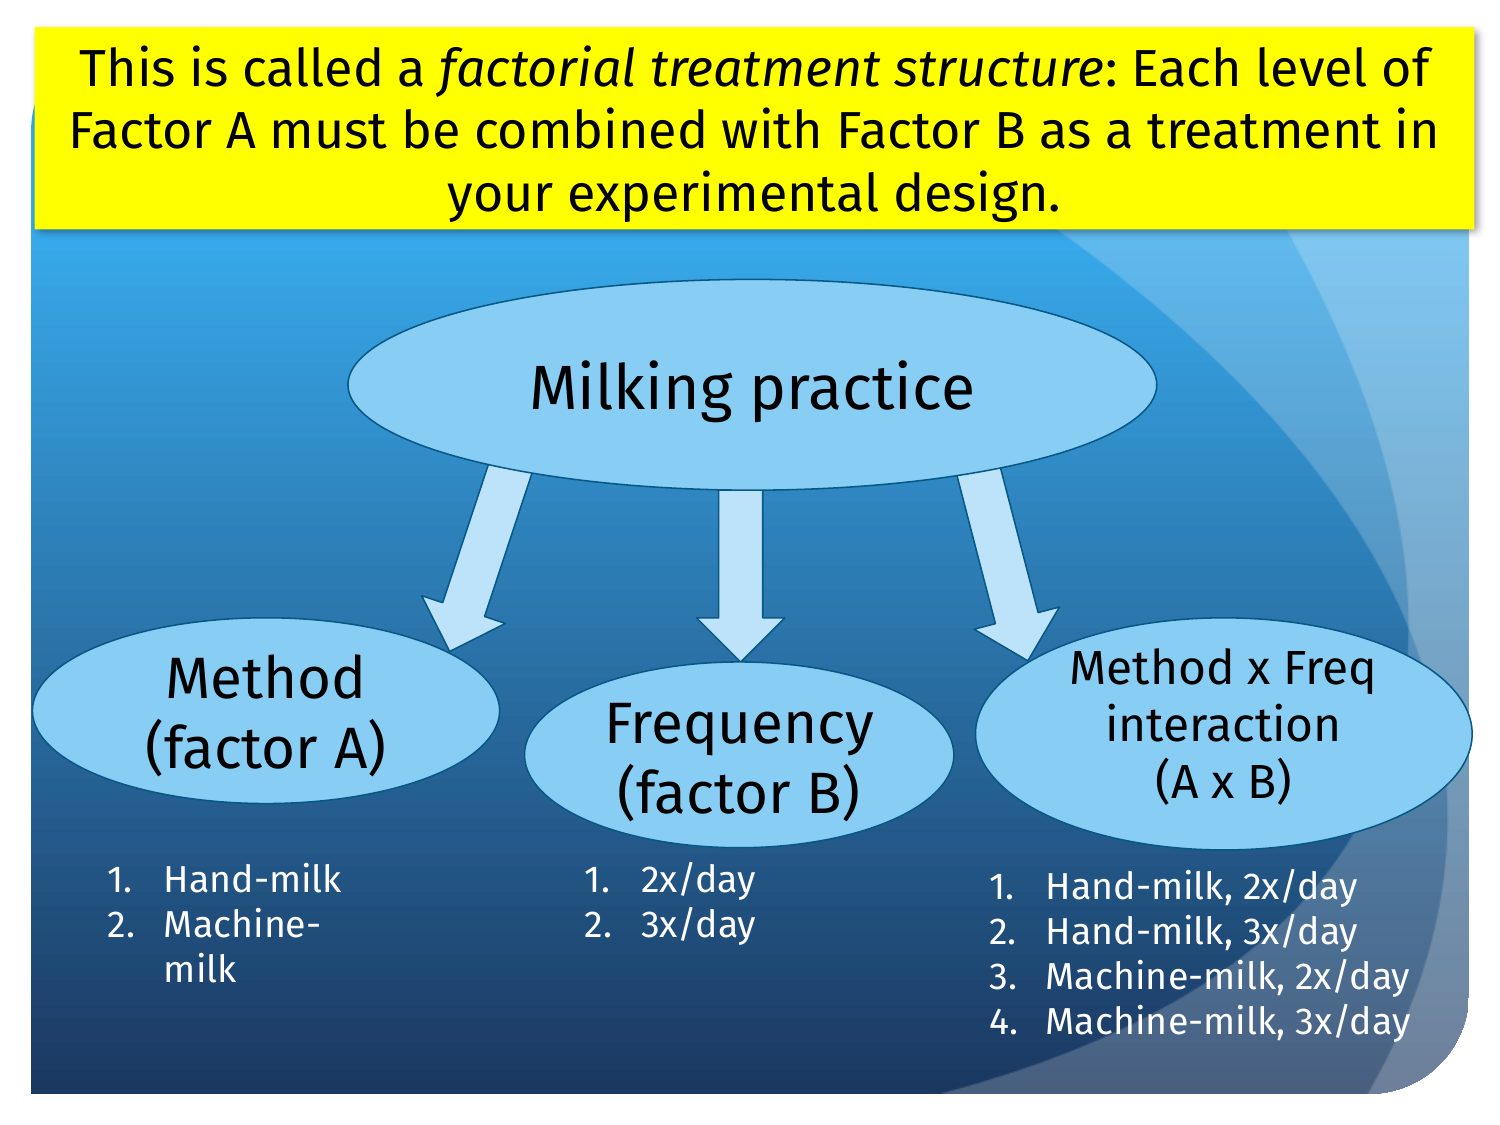

This is called a factorial treatment structure: Each level of Factor A must be combined with Factor B as a treatment in your experimental design.
Milking practice

Method (factor A)
Method x Freq interaction
(A x B)
Frequency
(factor B)
Hand-milk
Machine-milk
2x/day
3x/day
Hand-milk, 2x/day
Hand-milk, 3x/day
Machine-milk, 2x/day
Machine-milk, 3x/day